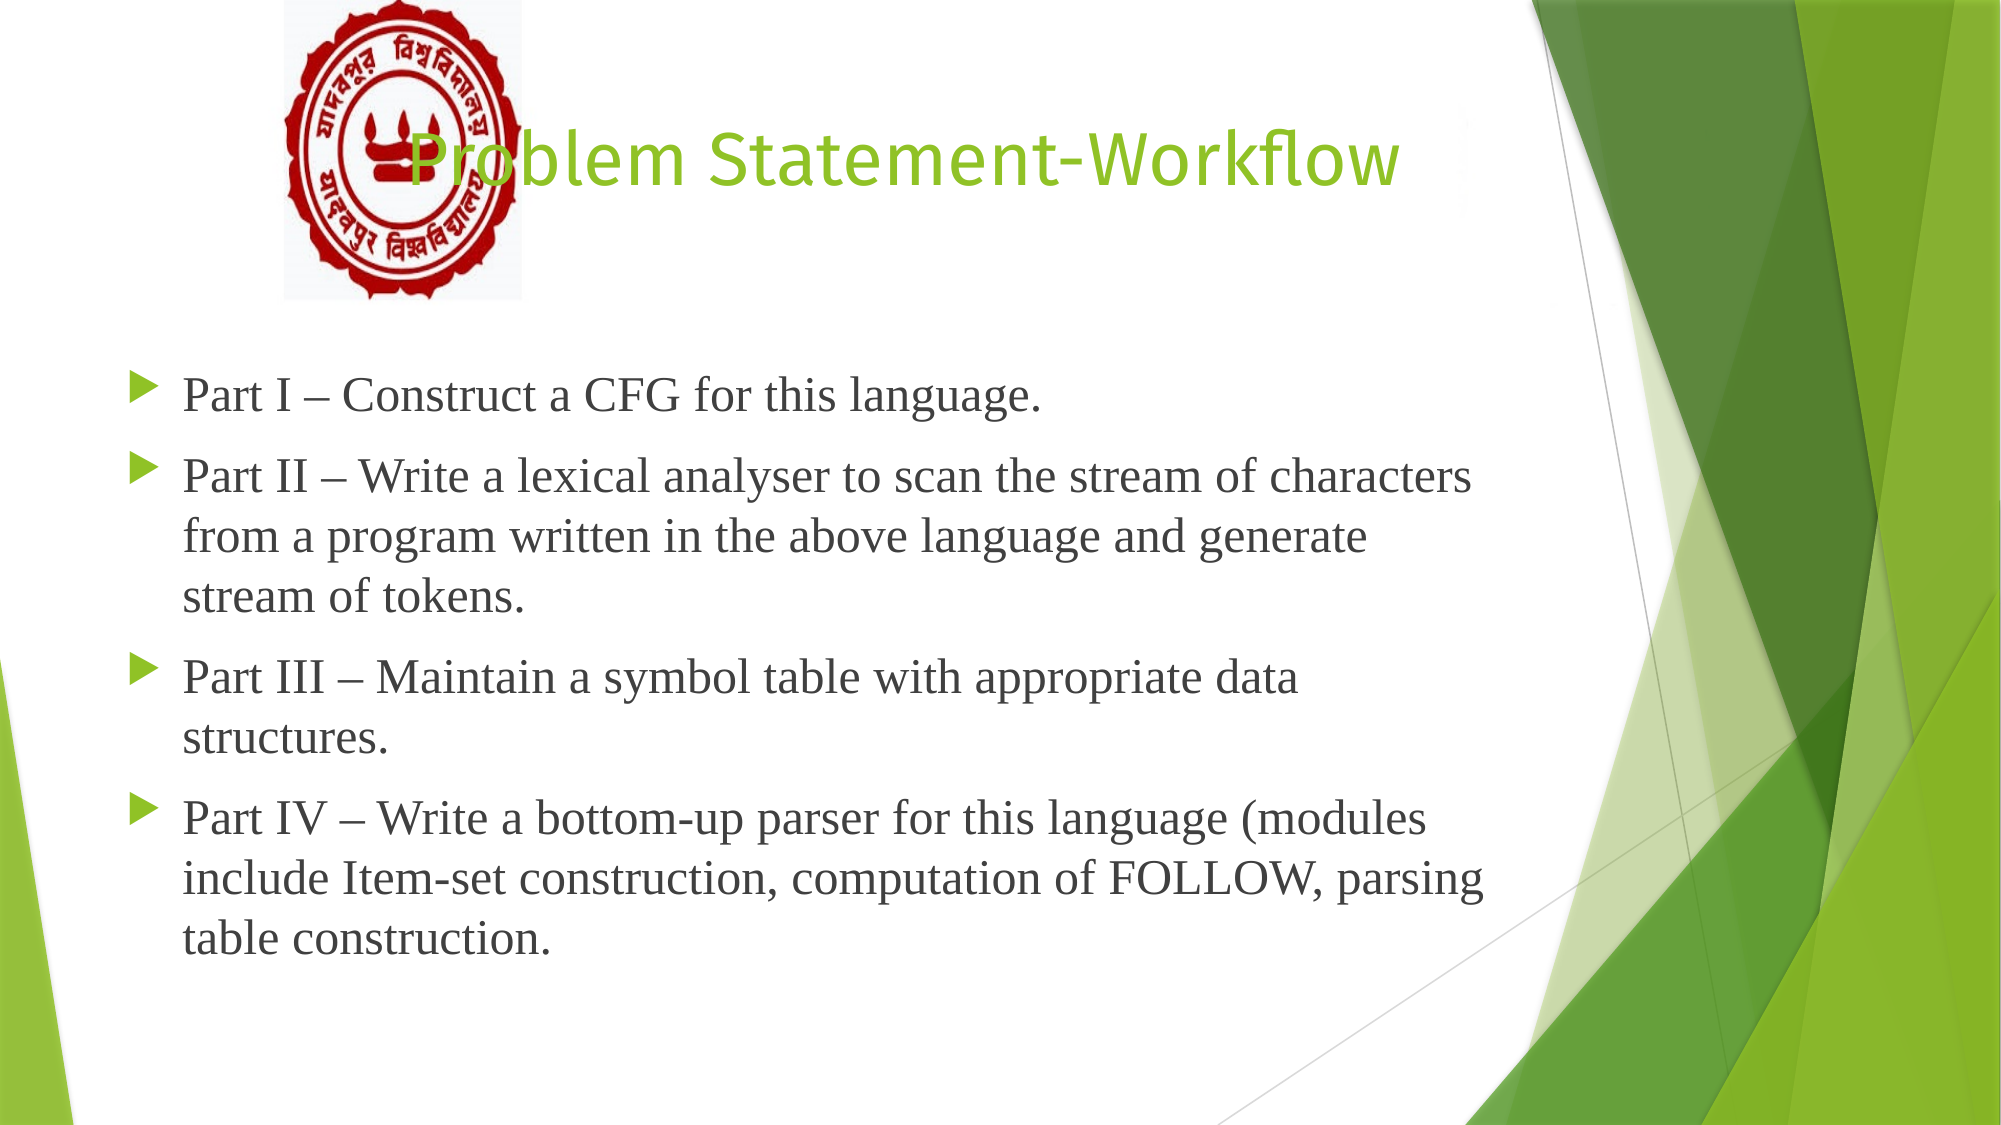

# Problem Statement-Workflow
Part I – Construct a CFG for this language.
Part II – Write a lexical analyser to scan the stream of characters from a program written in the above language and generate stream of tokens.
Part III – Maintain a symbol table with appropriate data structures.
Part IV – Write a bottom-up parser for this language (modules include Item-set construction, computation of FOLLOW, parsing table construction.